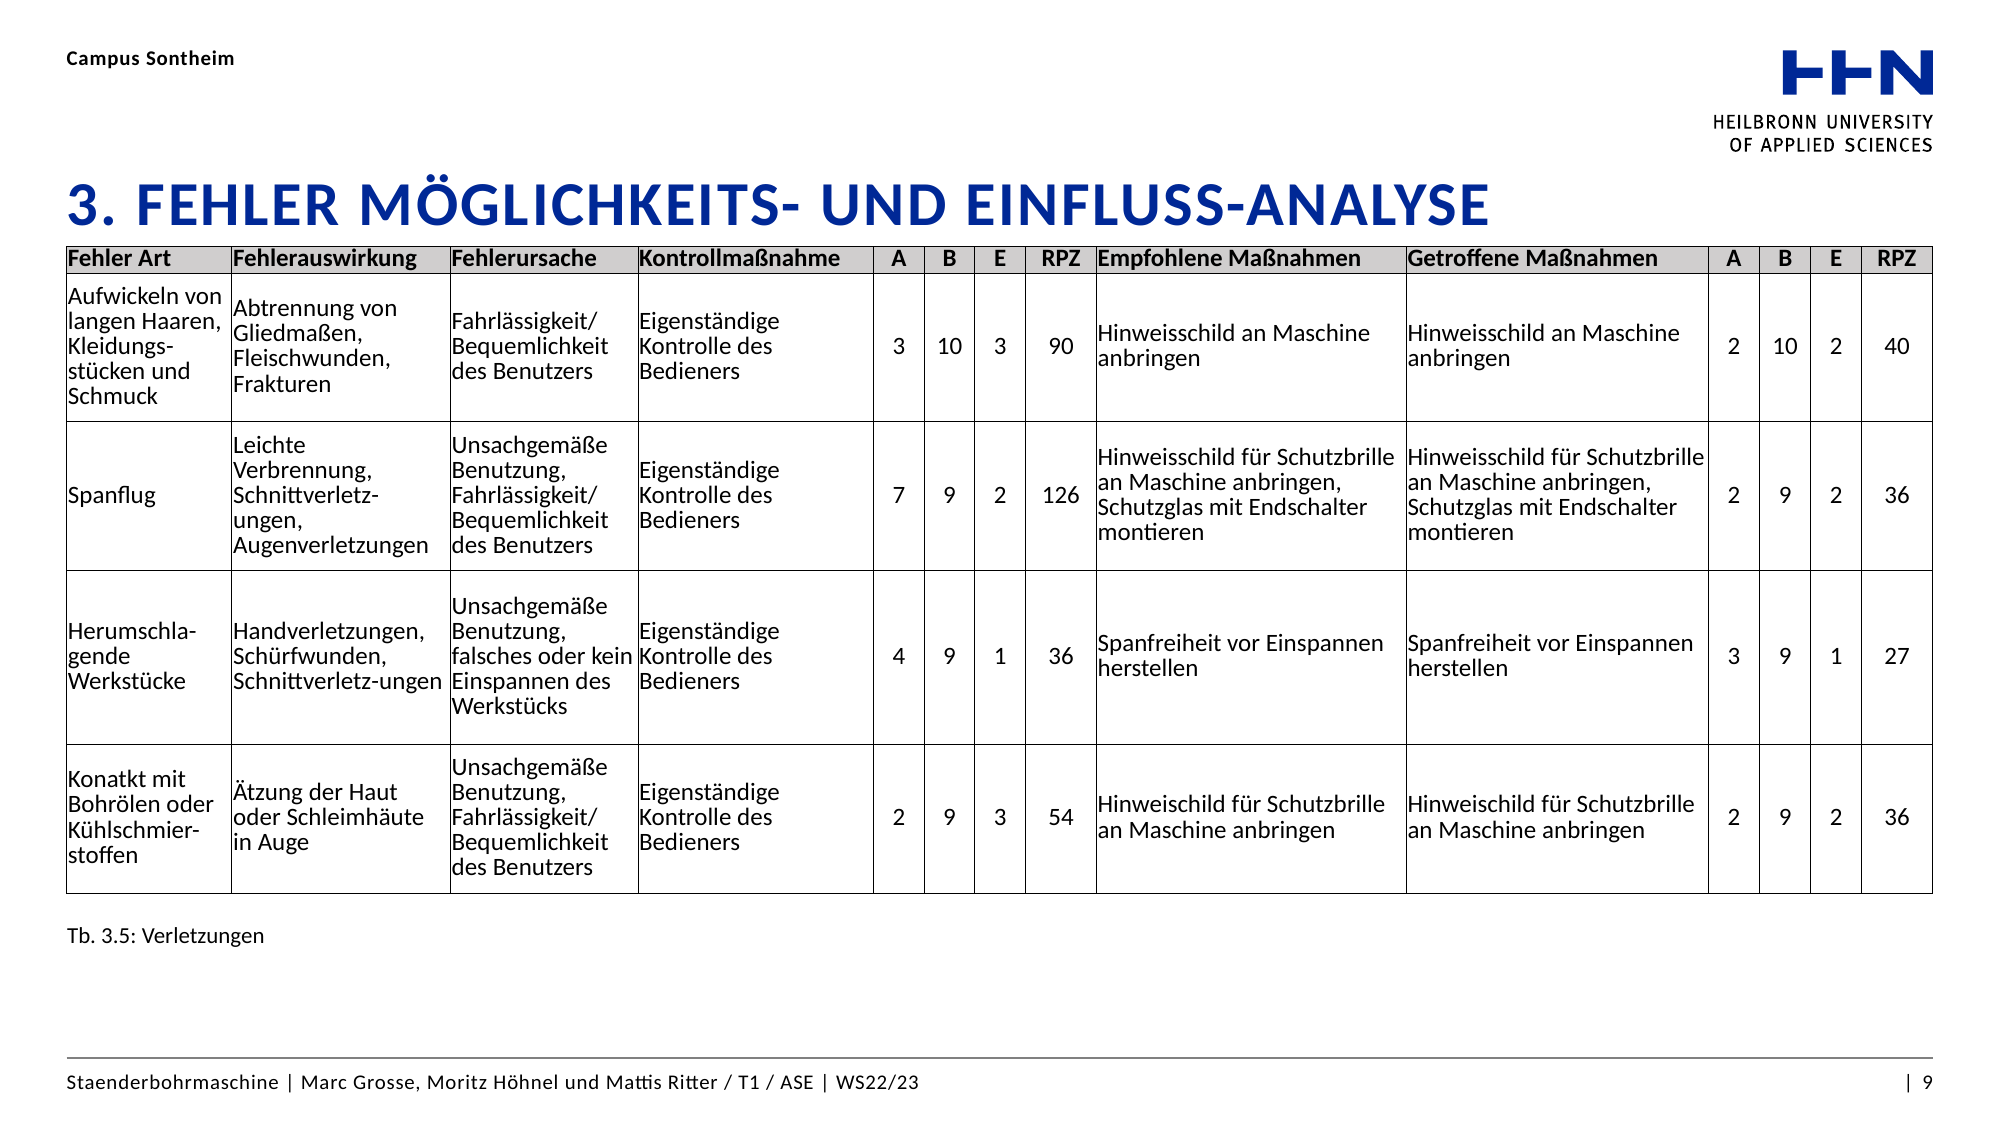

Campus Sontheim
# 3. Fehler Möglichkeits- und Einfluss-Analyse
| Fehler Art | Fehlerauswirkung | Fehlerursache | Kontrollmaßnahme | A | B | E | RPZ | Empfohlene Maßnahmen | Getroffene Maßnahmen | A | B | E | RPZ |
| --- | --- | --- | --- | --- | --- | --- | --- | --- | --- | --- | --- | --- | --- |
| Aufwickeln von langen Haaren, Kleidungs-stücken und Schmuck | Abtrennung von Gliedmaßen, Fleischwunden, Frakturen | Fahrlässigkeit/ Bequemlichkeit des Benutzers | Eigenständige Kontrolle des Bedieners | 3 | 10 | 3 | 90 | Hinweisschild an Maschine anbringen | Hinweisschild an Maschine anbringen | 2 | 10 | 2 | 40 |
| Spanflug | Leichte Verbrennung, Schnittverletz-ungen, Augenverletzungen | Unsachgemäße Benutzung, Fahrlässigkeit/ Bequemlichkeit des Benutzers | Eigenständige Kontrolle des Bedieners | 7 | 9 | 2 | 126 | Hinweisschild für Schutzbrille an Maschine anbringen, Schutzglas mit Endschalter montieren | Hinweisschild für Schutzbrille an Maschine anbringen, Schutzglas mit Endschalter montieren | 2 | 9 | 2 | 36 |
| Herumschla-gende Werkstücke | Handverletzungen, Schürfwunden, Schnittverletz-ungen | Unsachgemäße Benutzung, falsches oder kein Einspannen des Werkstücks | Eigenständige Kontrolle des Bedieners | 4 | 9 | 1 | 36 | Spanfreiheit vor Einspannen herstellen | Spanfreiheit vor Einspannen herstellen | 3 | 9 | 1 | 27 |
| Konatkt mit Bohrölen oder Kühlschmier-stoffen | Ätzung der Haut oder Schleimhäute in Auge | Unsachgemäße Benutzung, Fahrlässigkeit/ Bequemlichkeit des Benutzers | Eigenständige Kontrolle des Bedieners | 2 | 9 | 3 | 54 | Hinweischild für Schutzbrille an Maschine anbringen | Hinweischild für Schutzbrille an Maschine anbringen | 2 | 9 | 2 | 36 |

Tb. 3.5: Verletzungen
Staenderbohrmaschine | Marc Grosse, Moritz Höhnel und Mattis Ritter / T1 / ASE | WS22/23

|  9